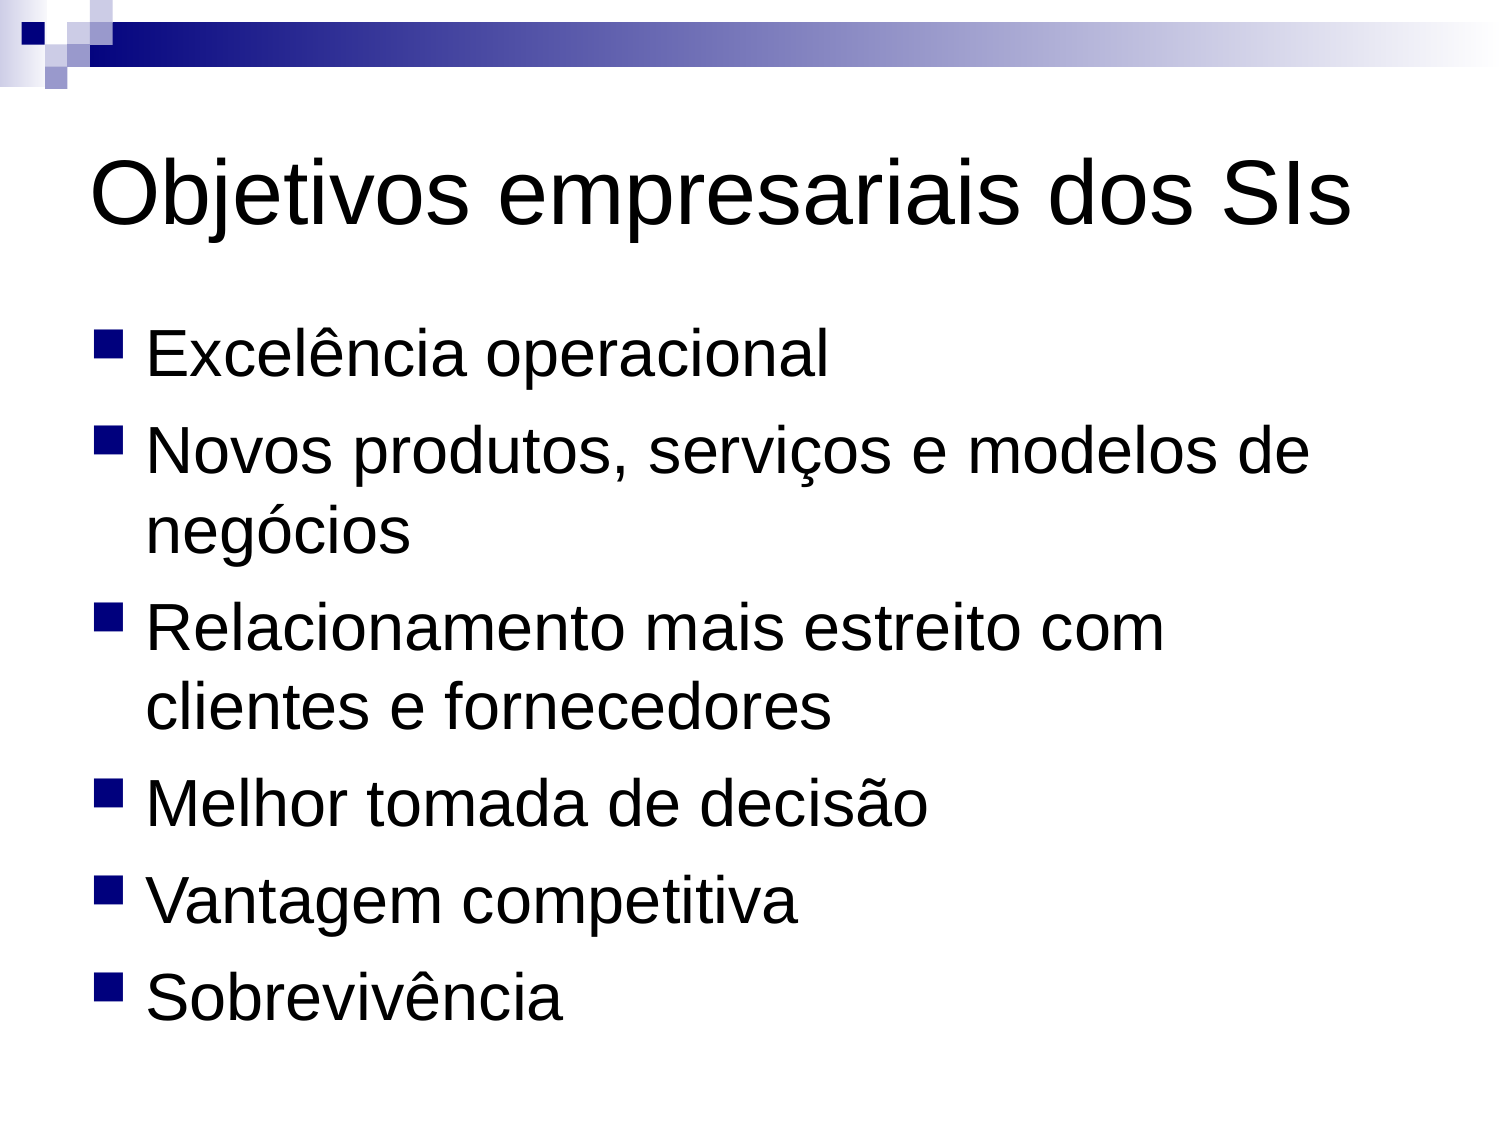

Objetivos empresariais dos SIs
Excelência operacional
Novos produtos, serviços e modelos de negócios
Relacionamento mais estreito com clientes e fornecedores
Melhor tomada de decisão
Vantagem competitiva
Sobrevivência